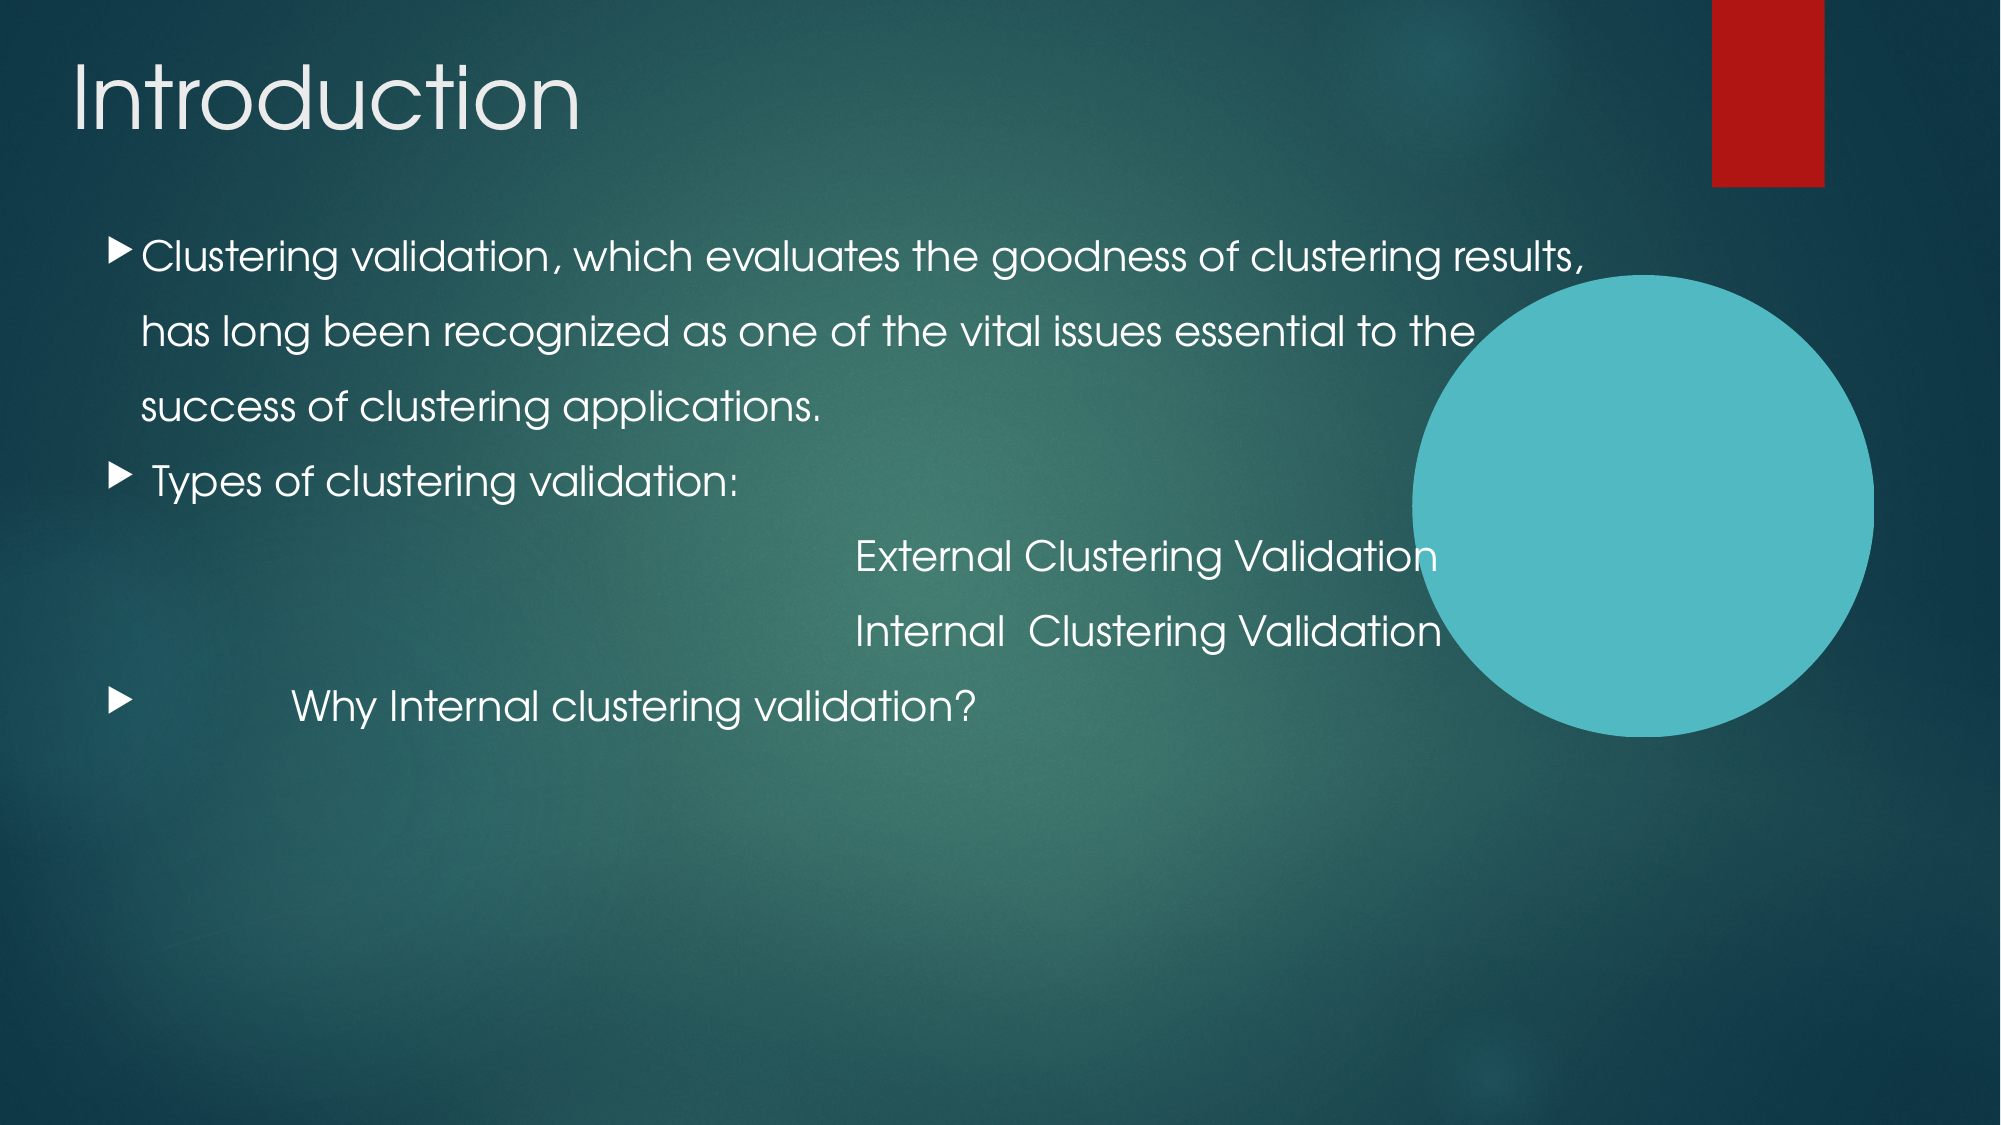

Introduction
Clustering validation, which evaluates the goodness of clustering results, has long been recognized as one of the vital issues essential to the success of clustering applications.
 Types of clustering validation:
					External Clustering Validation
					Internal  Clustering Validation
	Why Internal clustering validation?